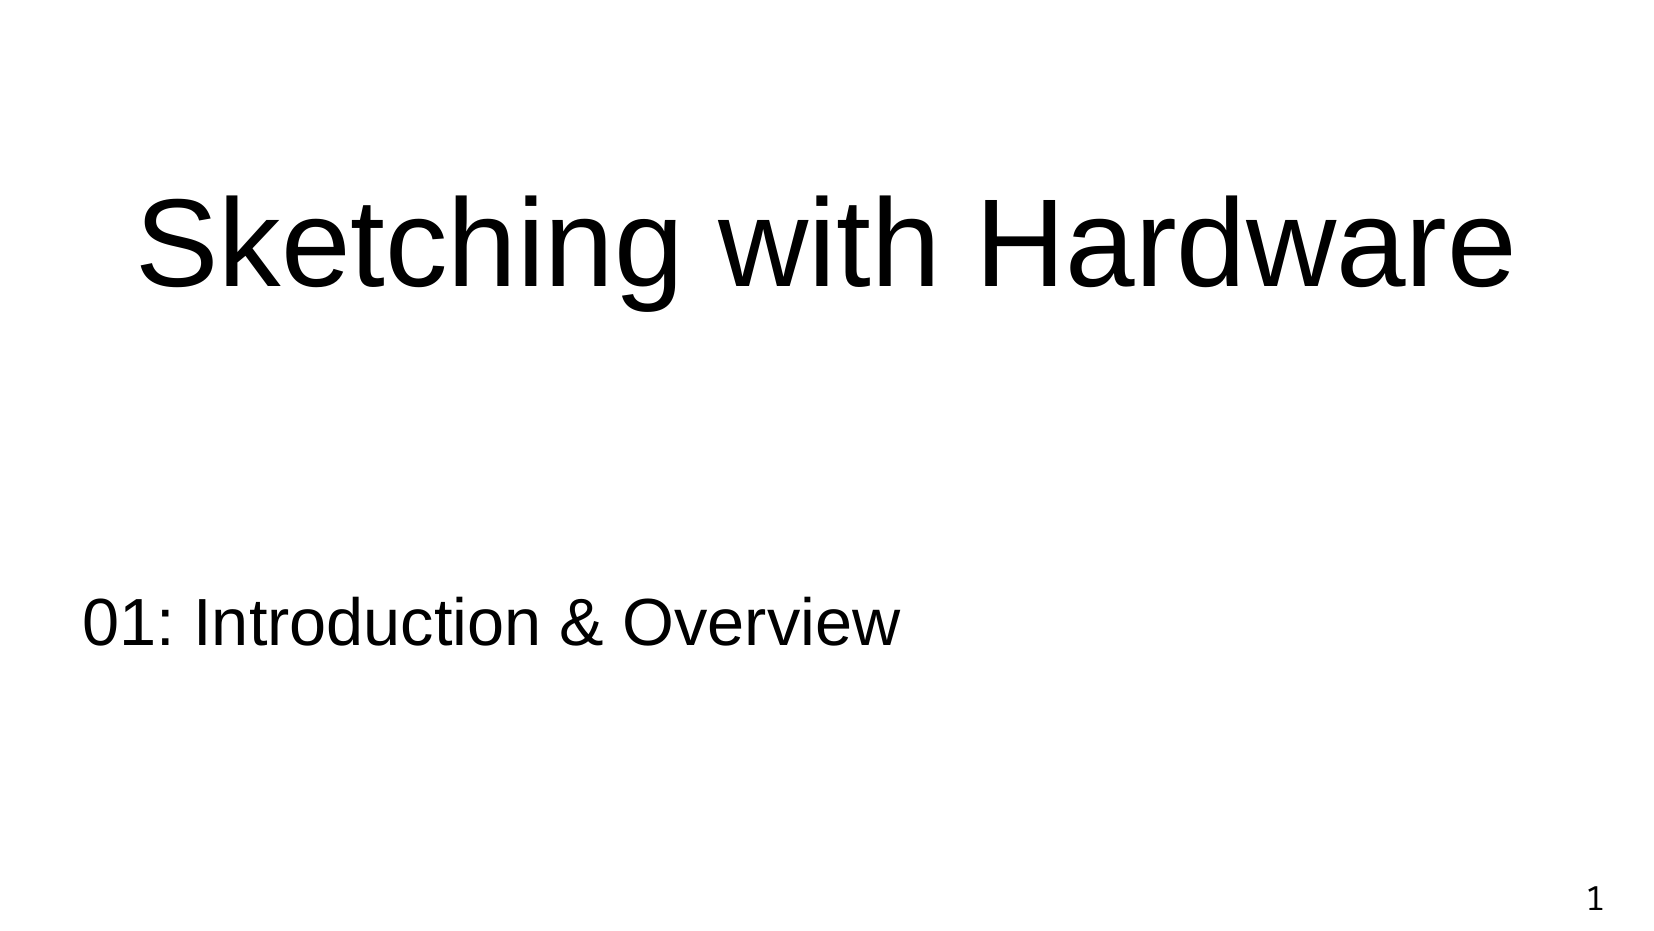

Sketching with Hardware
01: Introduction & Overview